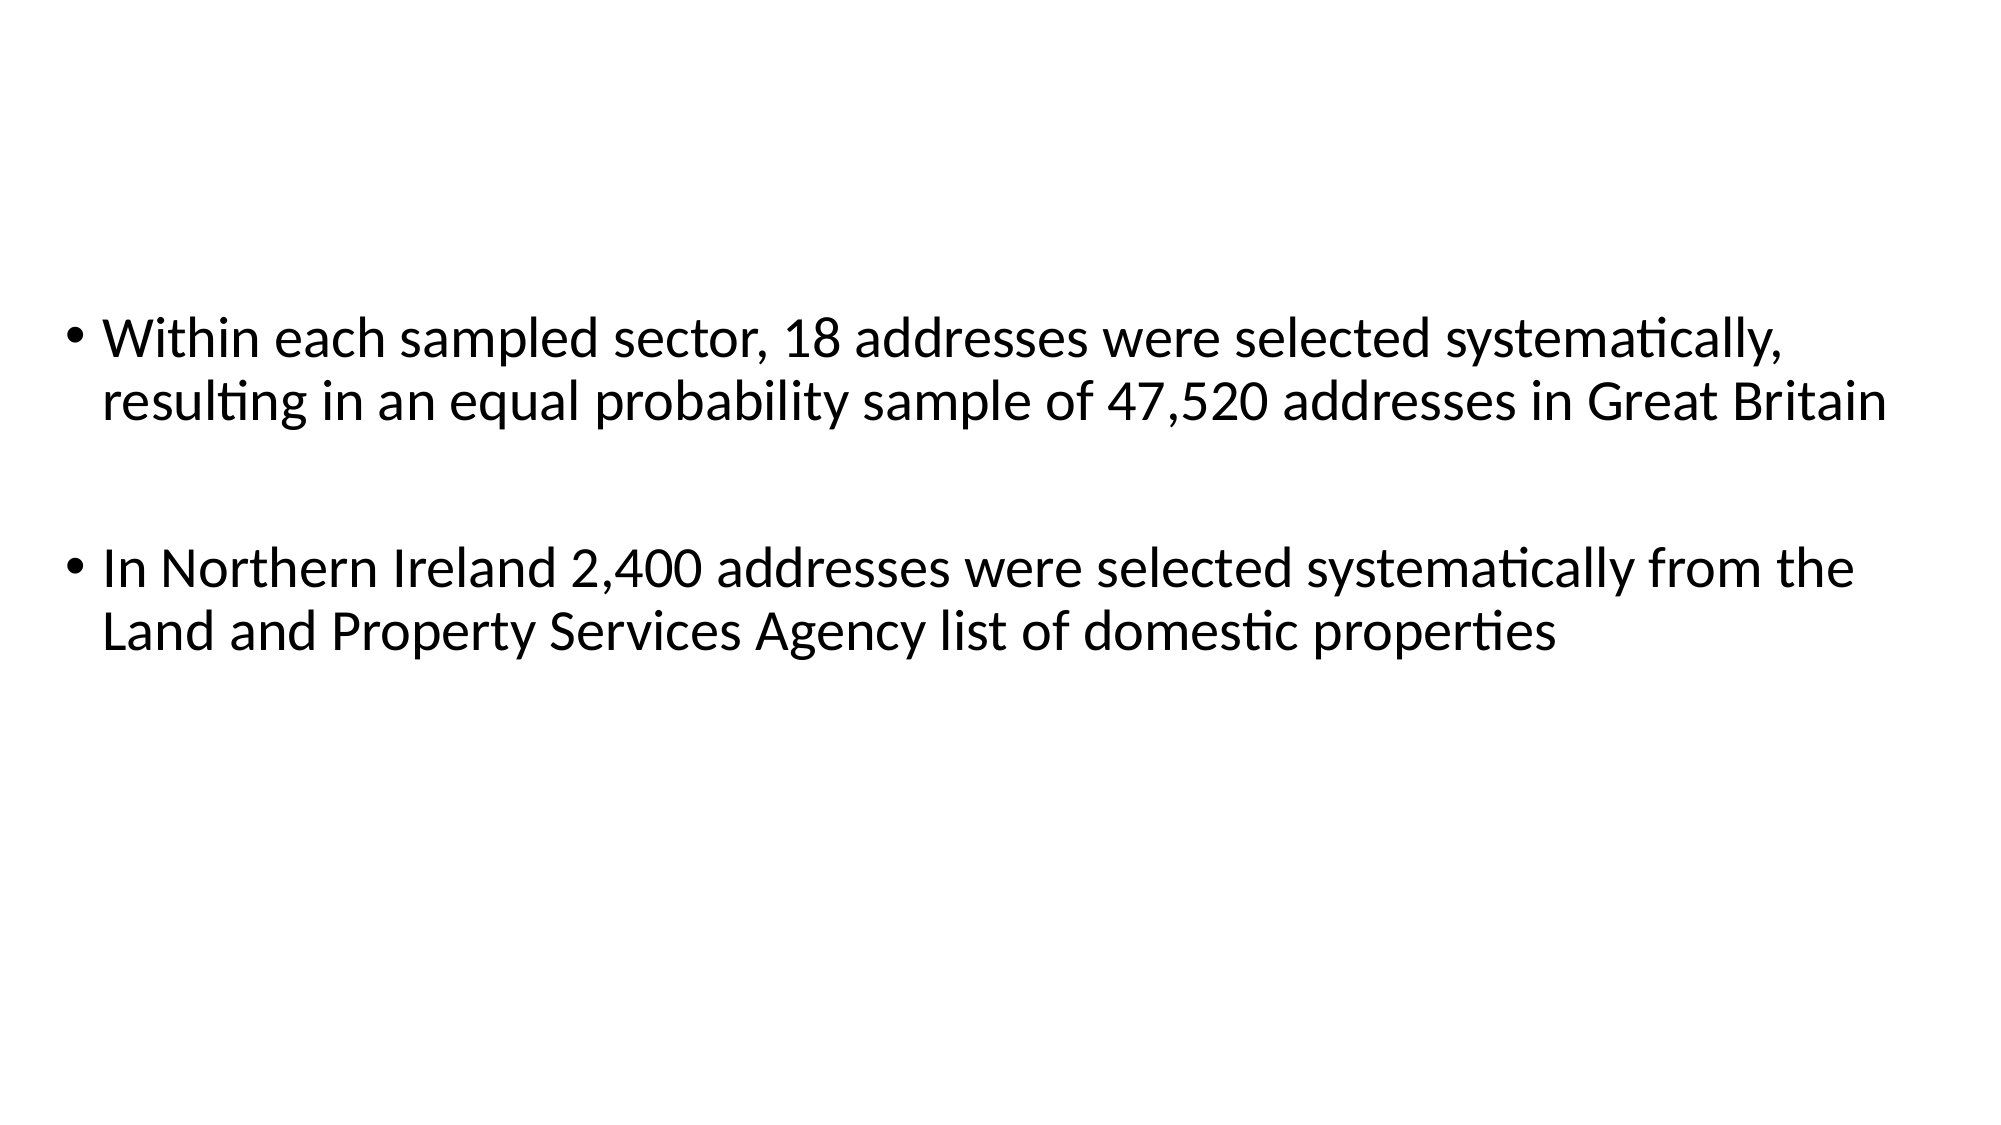

Within each sampled sector, 18 addresses were selected systematically, resulting in an equal probability sample of 47,520 addresses in Great Britain

In Northern Ireland 2,400 addresses were selected systematically from the Land and Property Services Agency list of domestic properties